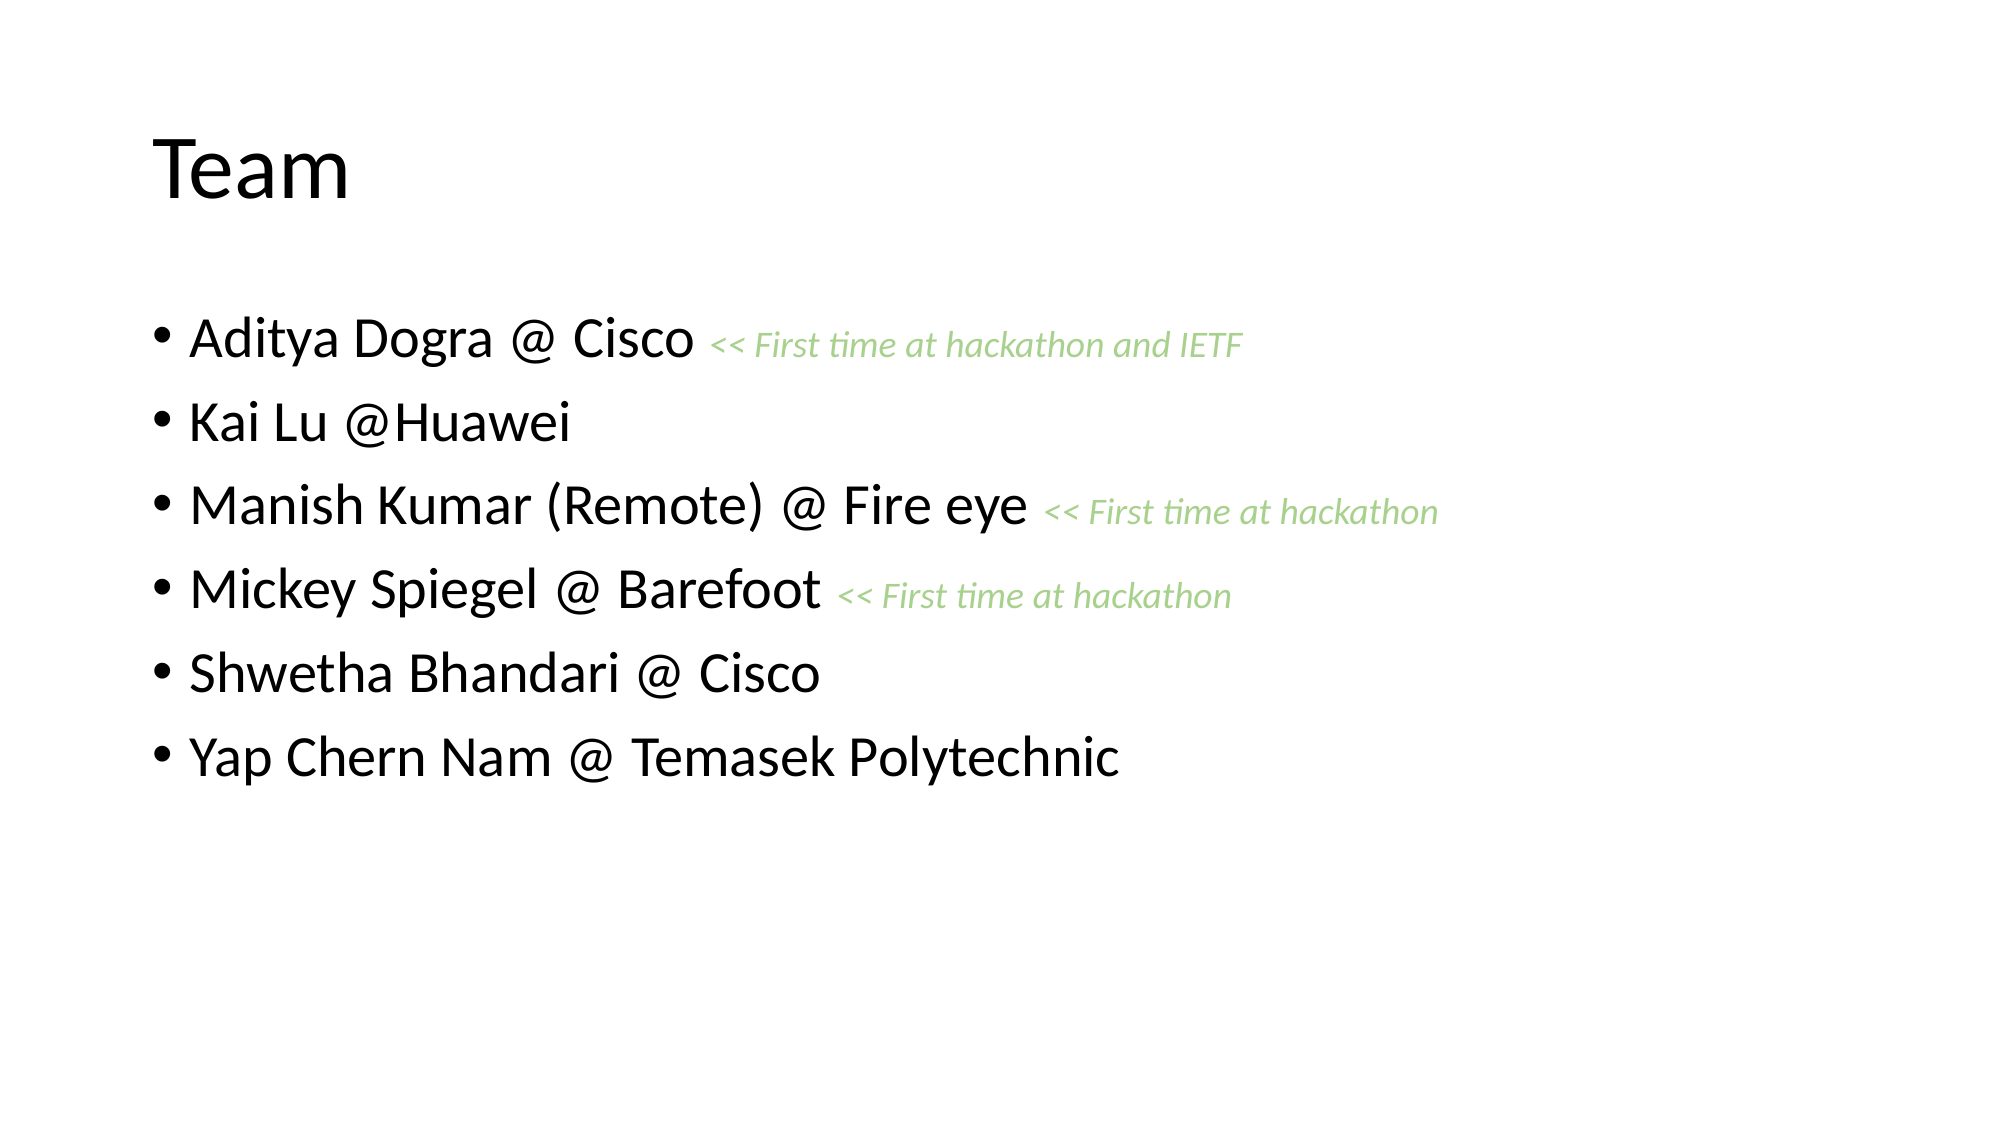

# Team
Aditya Dogra @ Cisco << First time at hackathon and IETF
Kai Lu @Huawei
Manish Kumar (Remote) @ Fire eye << First time at hackathon
Mickey Spiegel @ Barefoot << First time at hackathon
Shwetha Bhandari @ Cisco
Yap Chern Nam @ Temasek Polytechnic